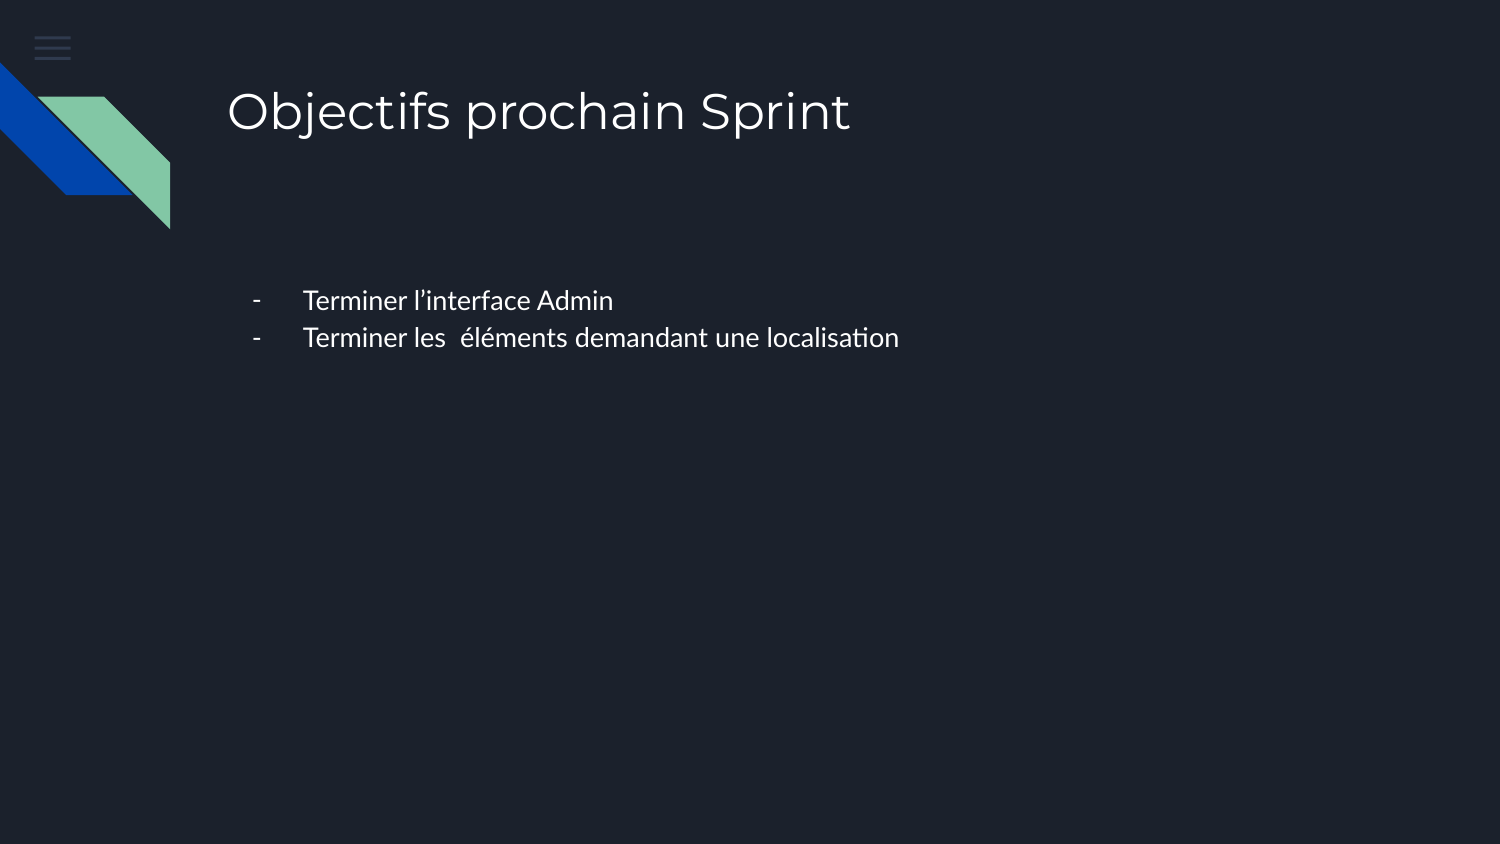

# Objectifs prochain Sprint
Terminer l’interface Admin
Terminer les  éléments demandant une localisation